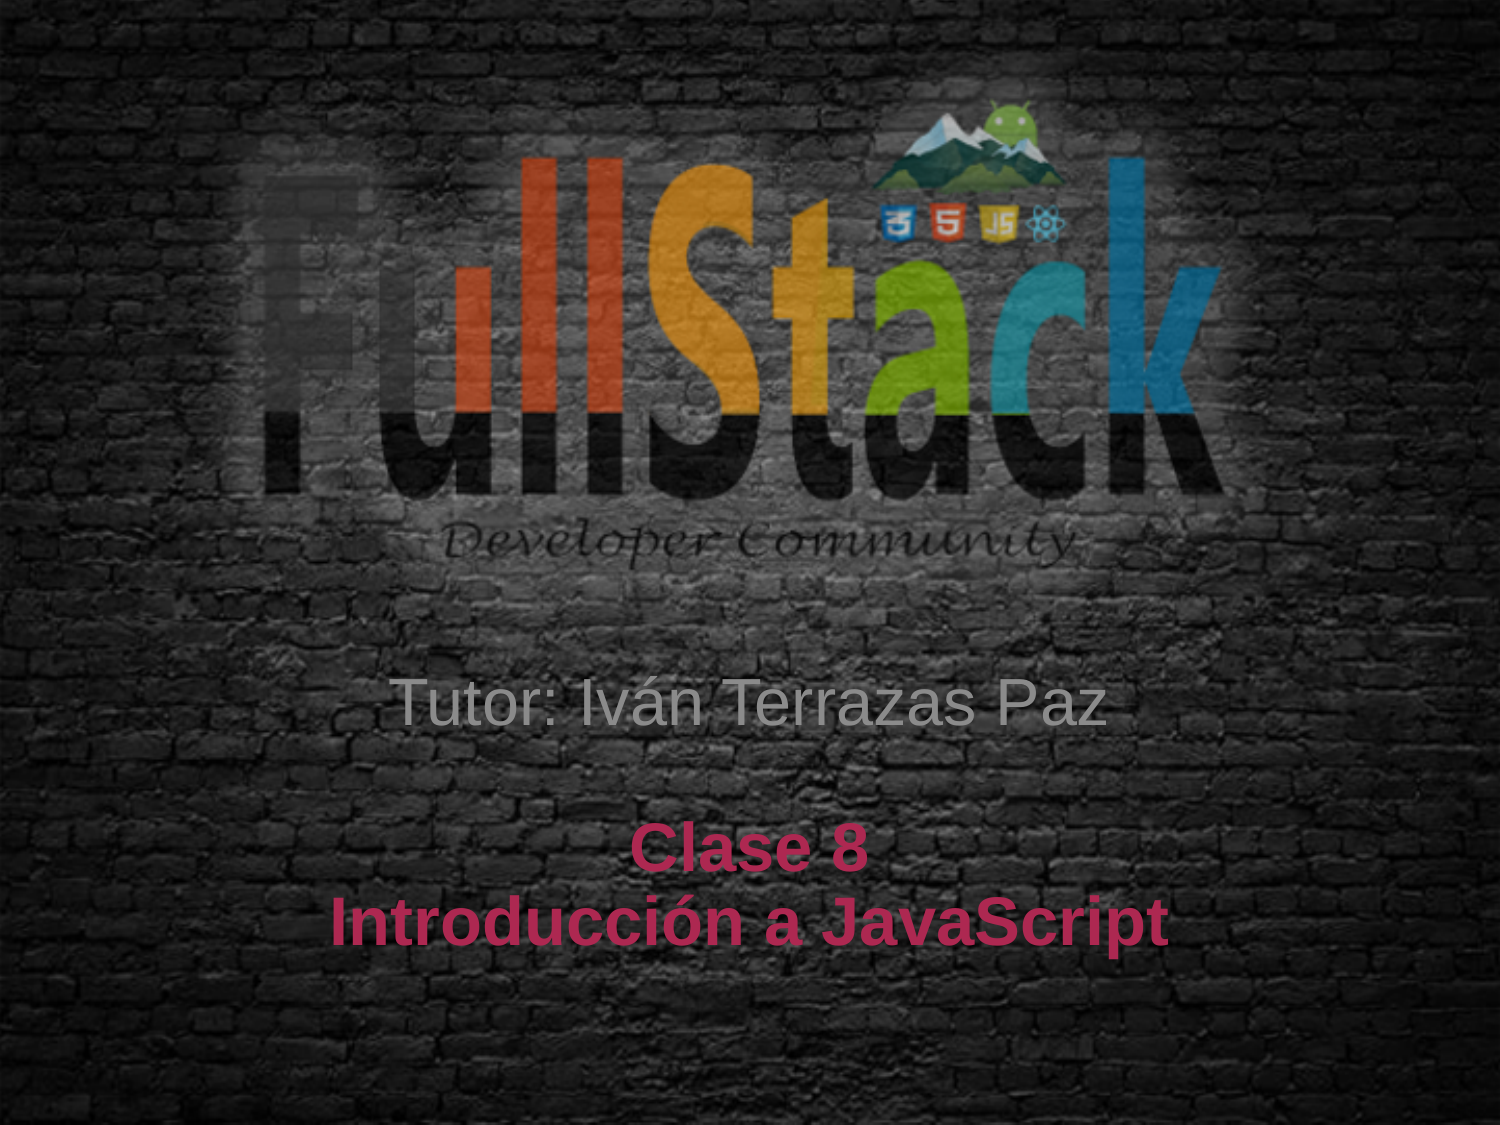

Tutor: Iván Terrazas Paz

# Clase 8 Introducción a JavaScript